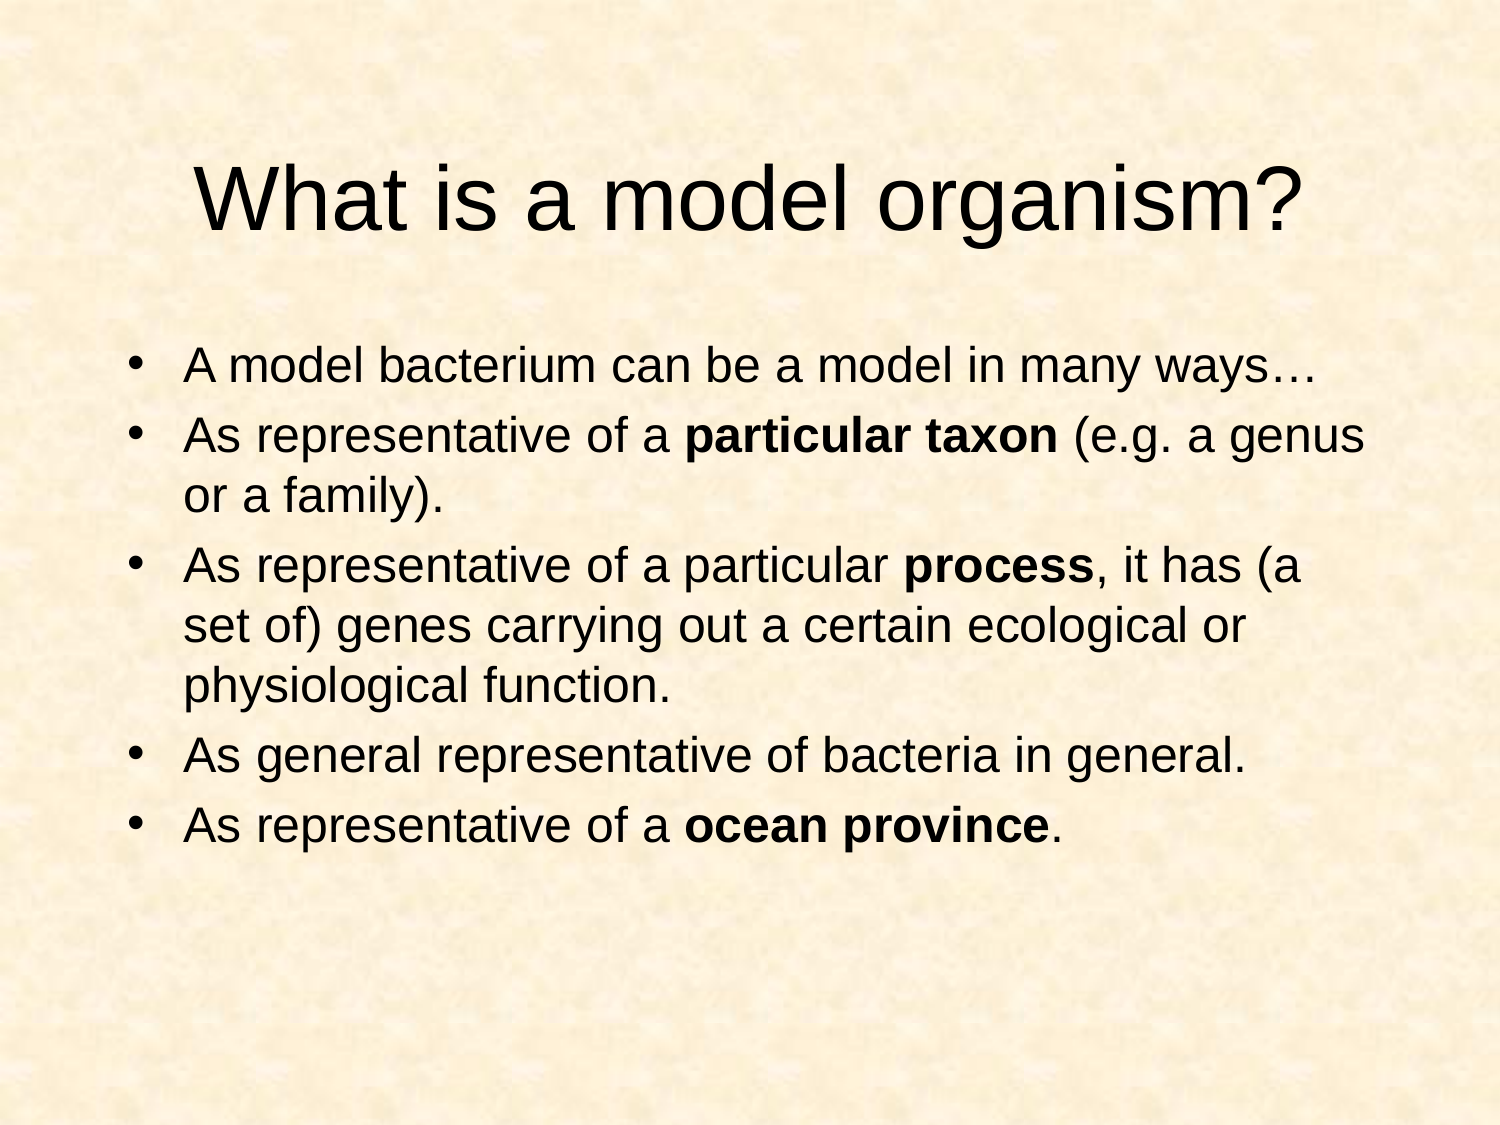

# What is a model organism?
A model bacterium can be a model in many ways…
As representative of a particular taxon (e.g. a genus or a family).
As representative of a particular process, it has (a set of) genes carrying out a certain ecological or physiological function.
As general representative of bacteria in general.
As representative of a ocean province.